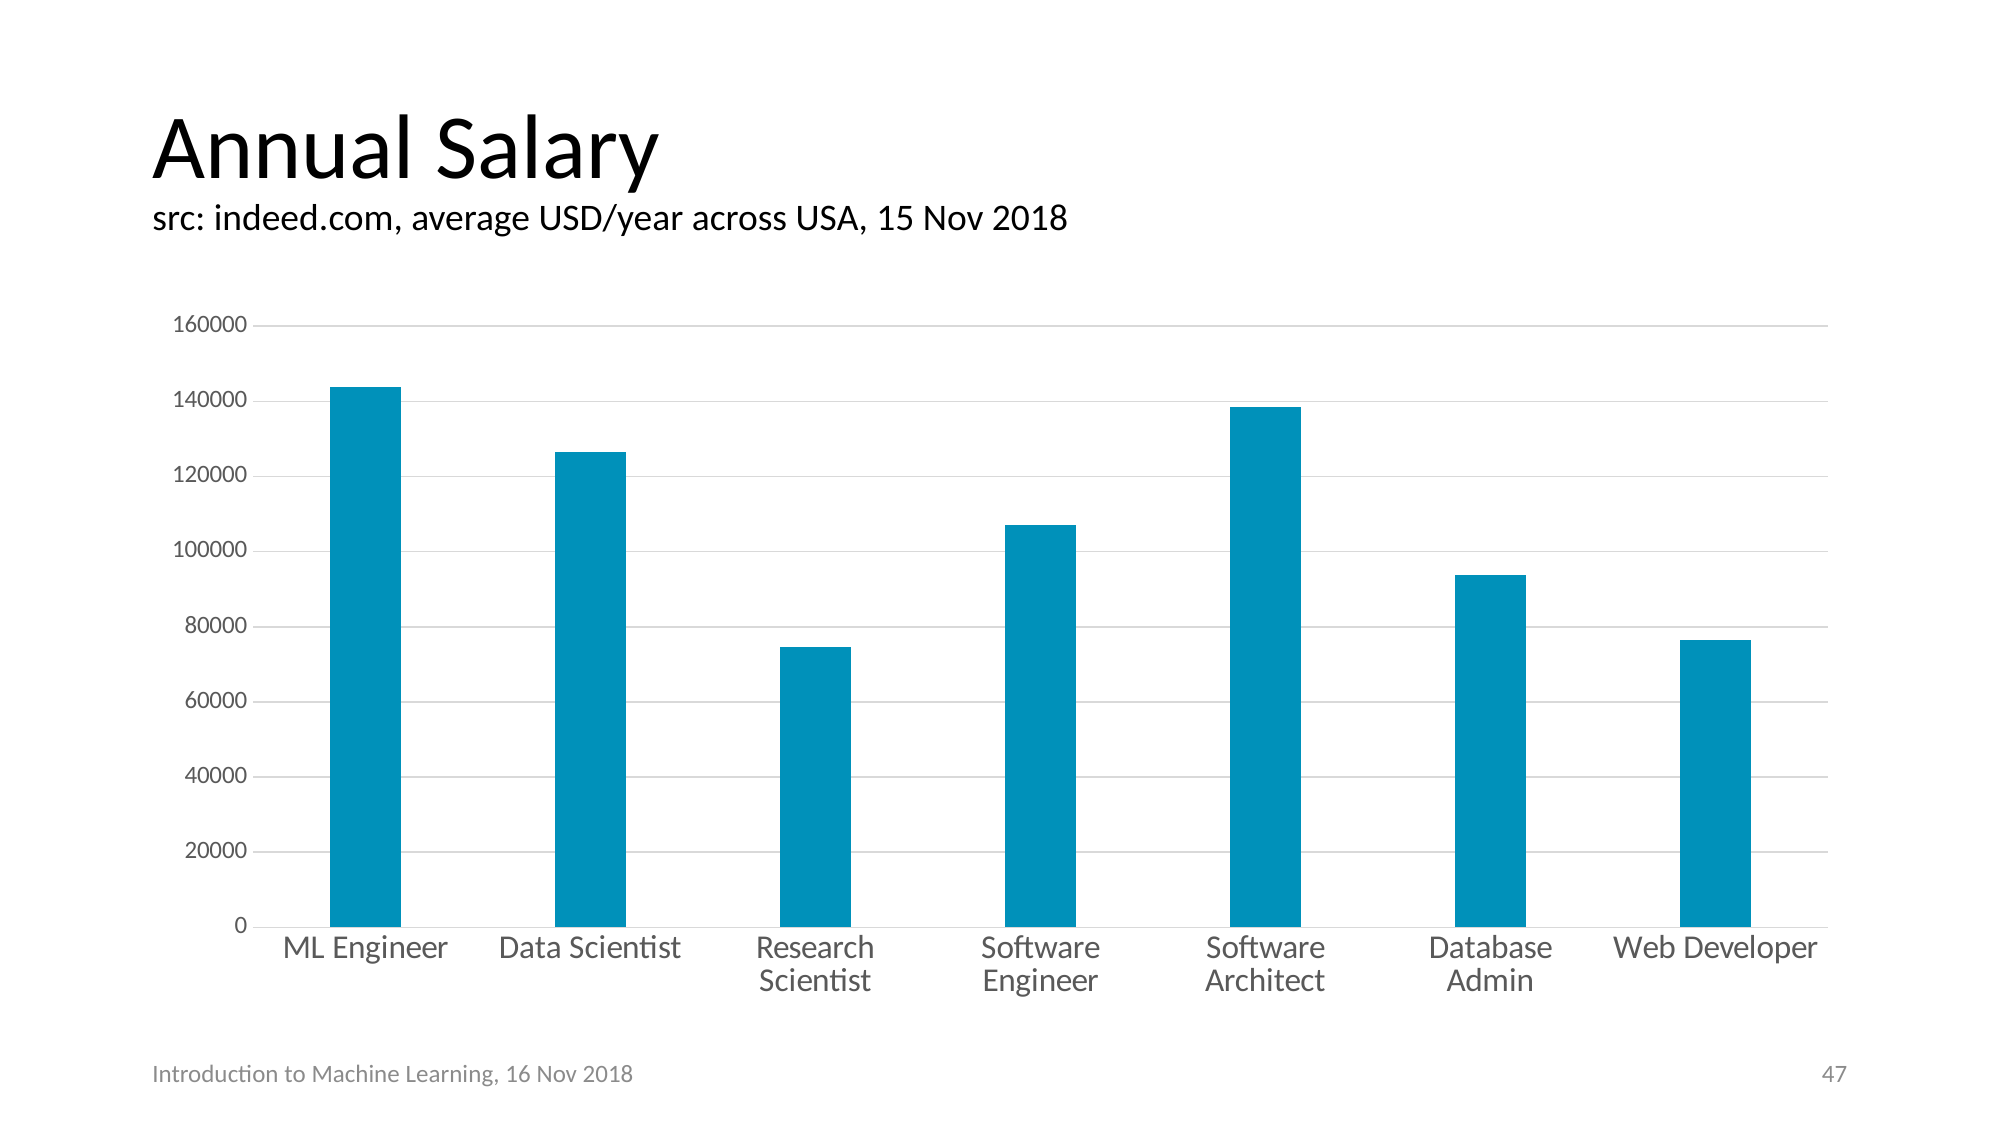

# Annual Salary src: indeed.com, average USD/year across USA, 15 Nov 2018

### Chart

| Category | Annual Salary |
|---|---|
| ML Engineer | 143900.0 |
| Data Scientist | 126400.0 |
| Research Scientist | 74500.0 |
| Software Engineer | 107000.0 |
| Software Architect | 138600.0 |
| Database Admin | 93900.0 |
| Web Developer | 76400.0 |
Introduction to Machine Learning, 16 Nov 2018
47